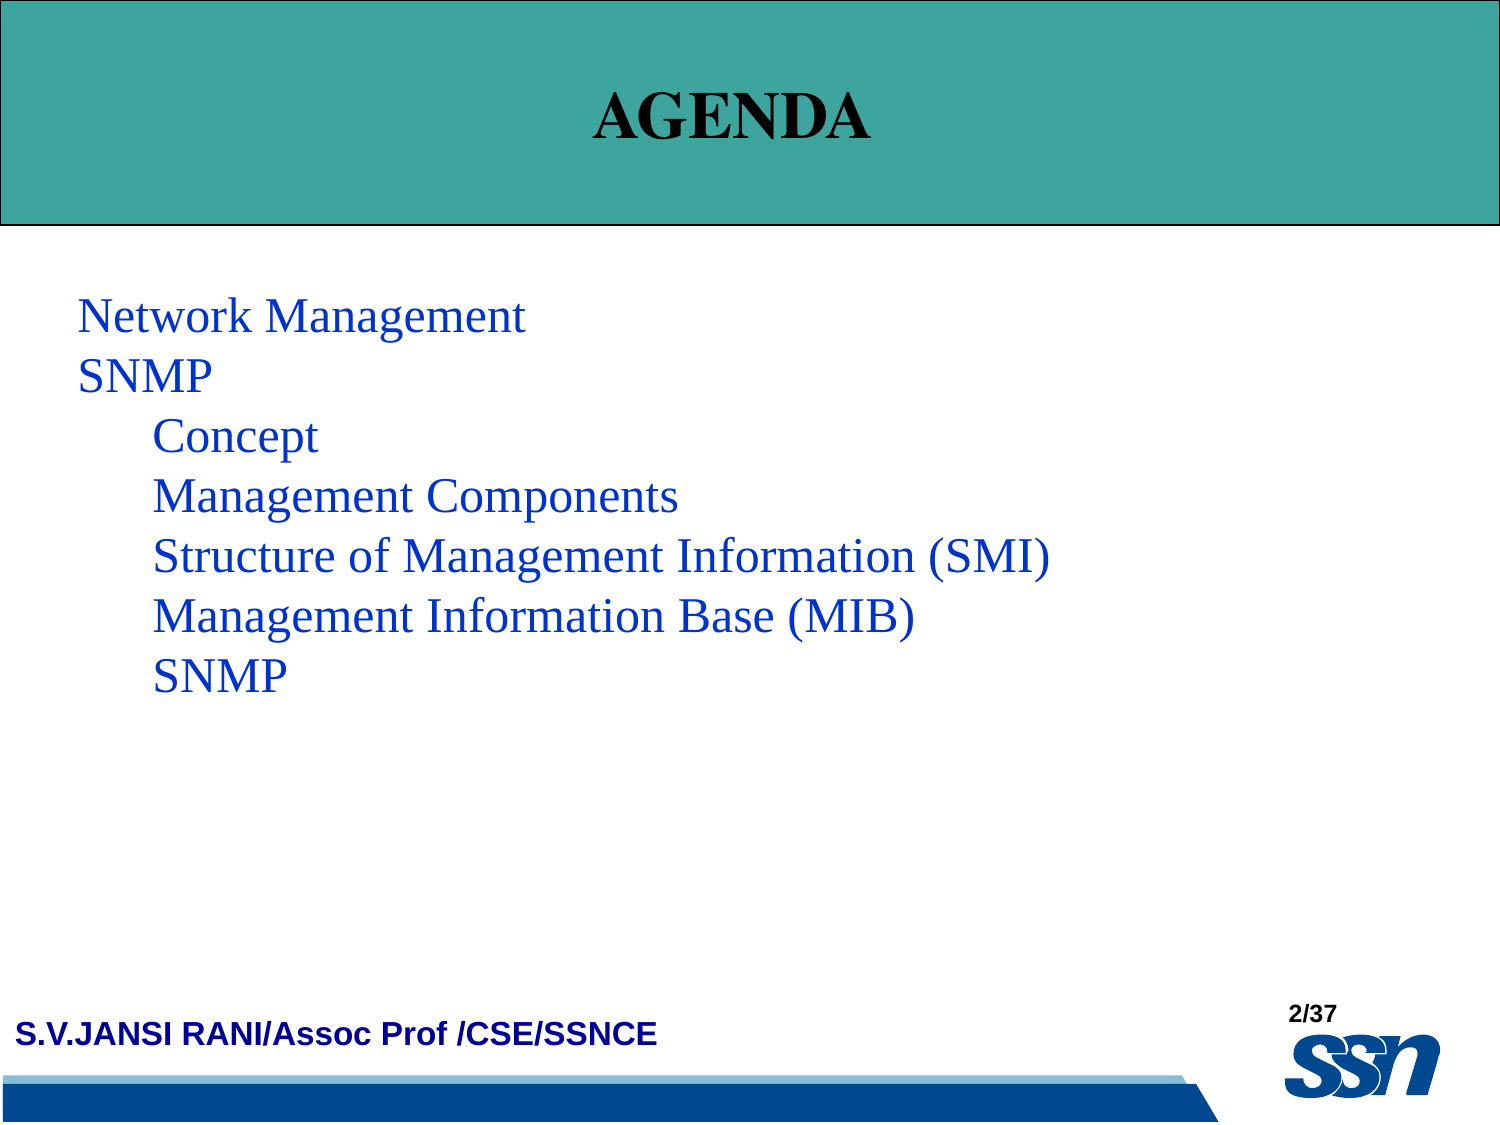

AGENDA

Network Management
SNMP
Concept
Management Components
Structure of Management Information (SMI)
Management Information Base (MIB)
SNMP